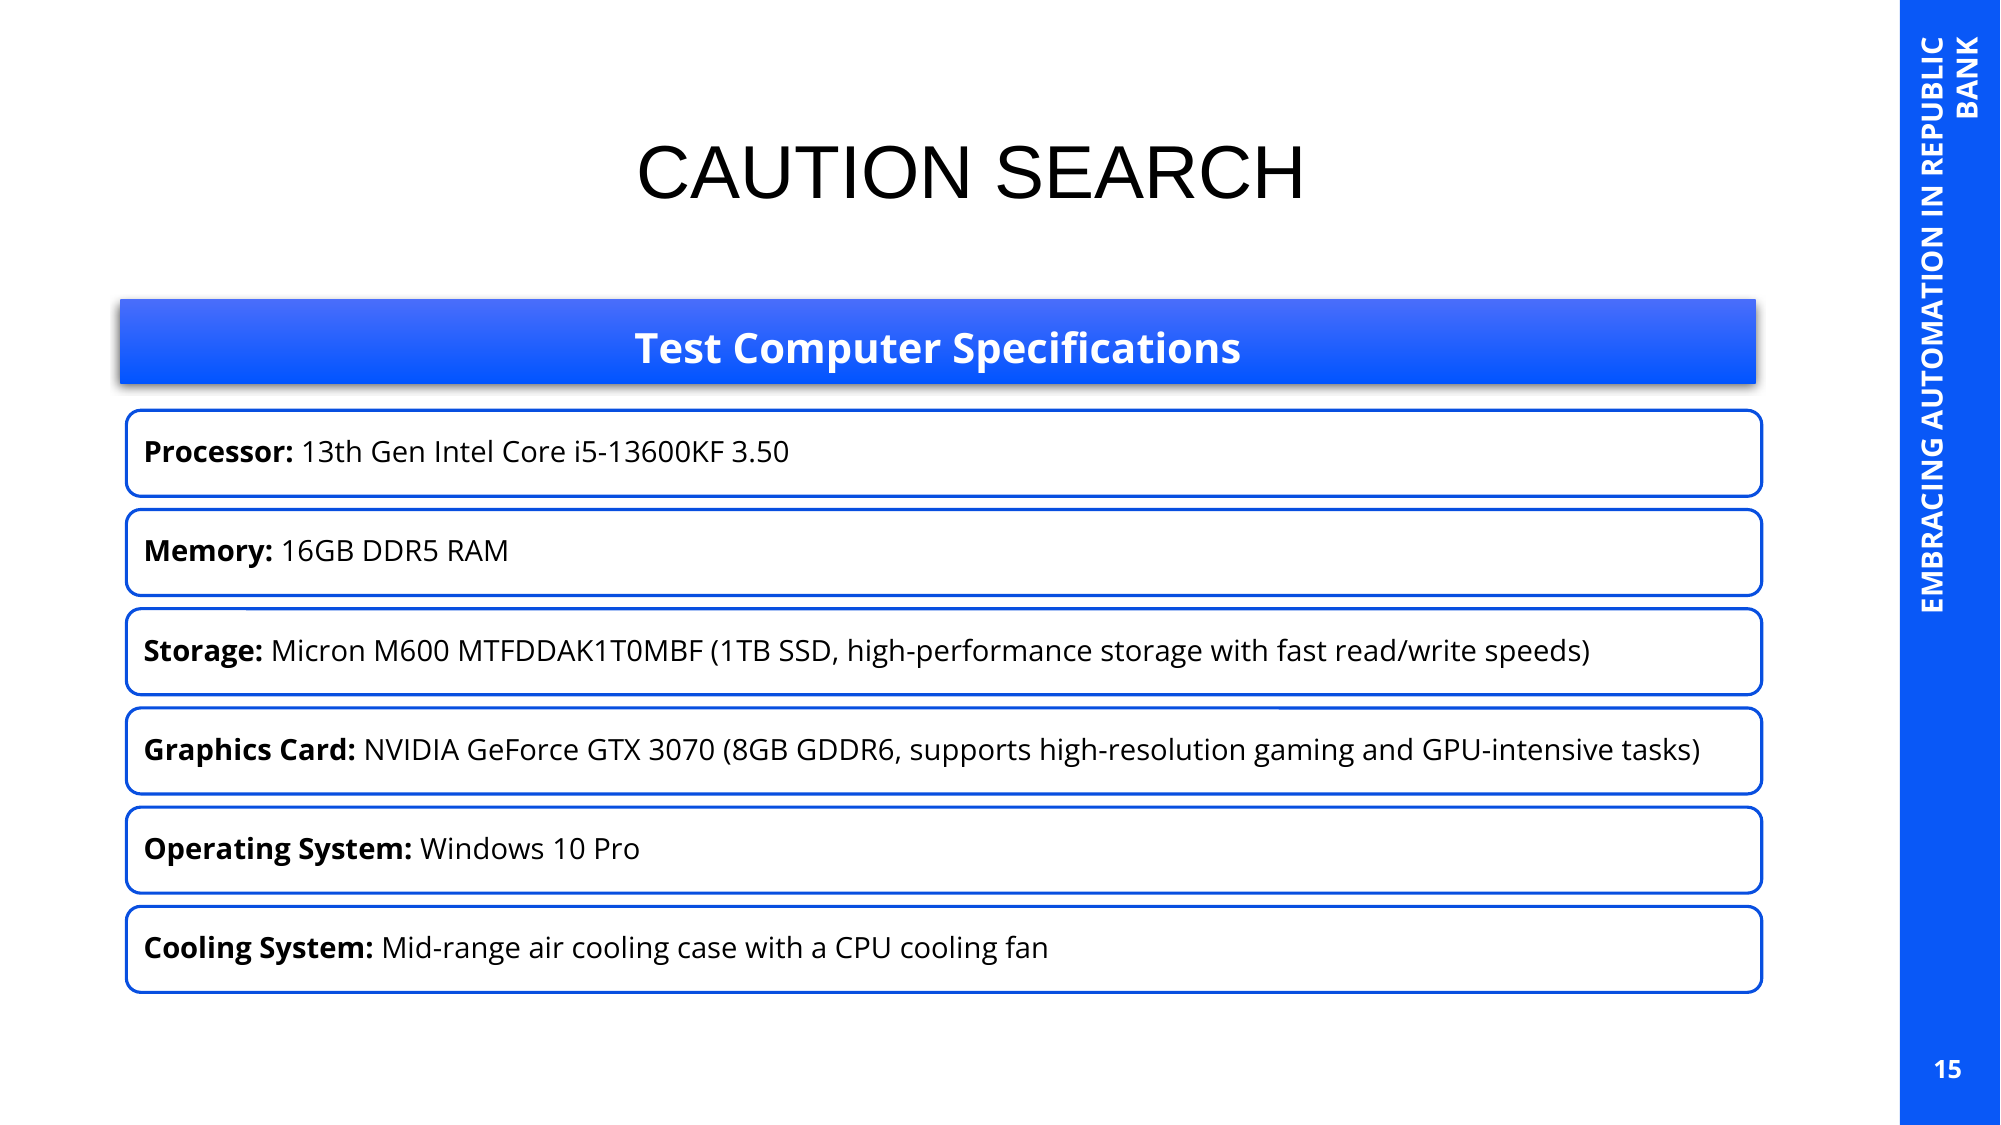

CAUTION SEARCH

Test Computer Specifications

EMBRACING AUTOMATION IN REPUBLIC BANK
Processor: 13th Gen Intel Core i5-13600KF 3.50
Memory: 16GB DDR5 RAM
Storage: Micron M600 MTFDDAK1T0MBF (1TB SSD, high-performance storage with fast read/write speeds)
Graphics Card: NVIDIA GeForce GTX 3070 (8GB GDDR6, supports high-resolution gaming and GPU-intensive tasks)
Operating System: Windows 10 Pro
Cooling System: Mid-range air cooling case with a CPU cooling fan
15